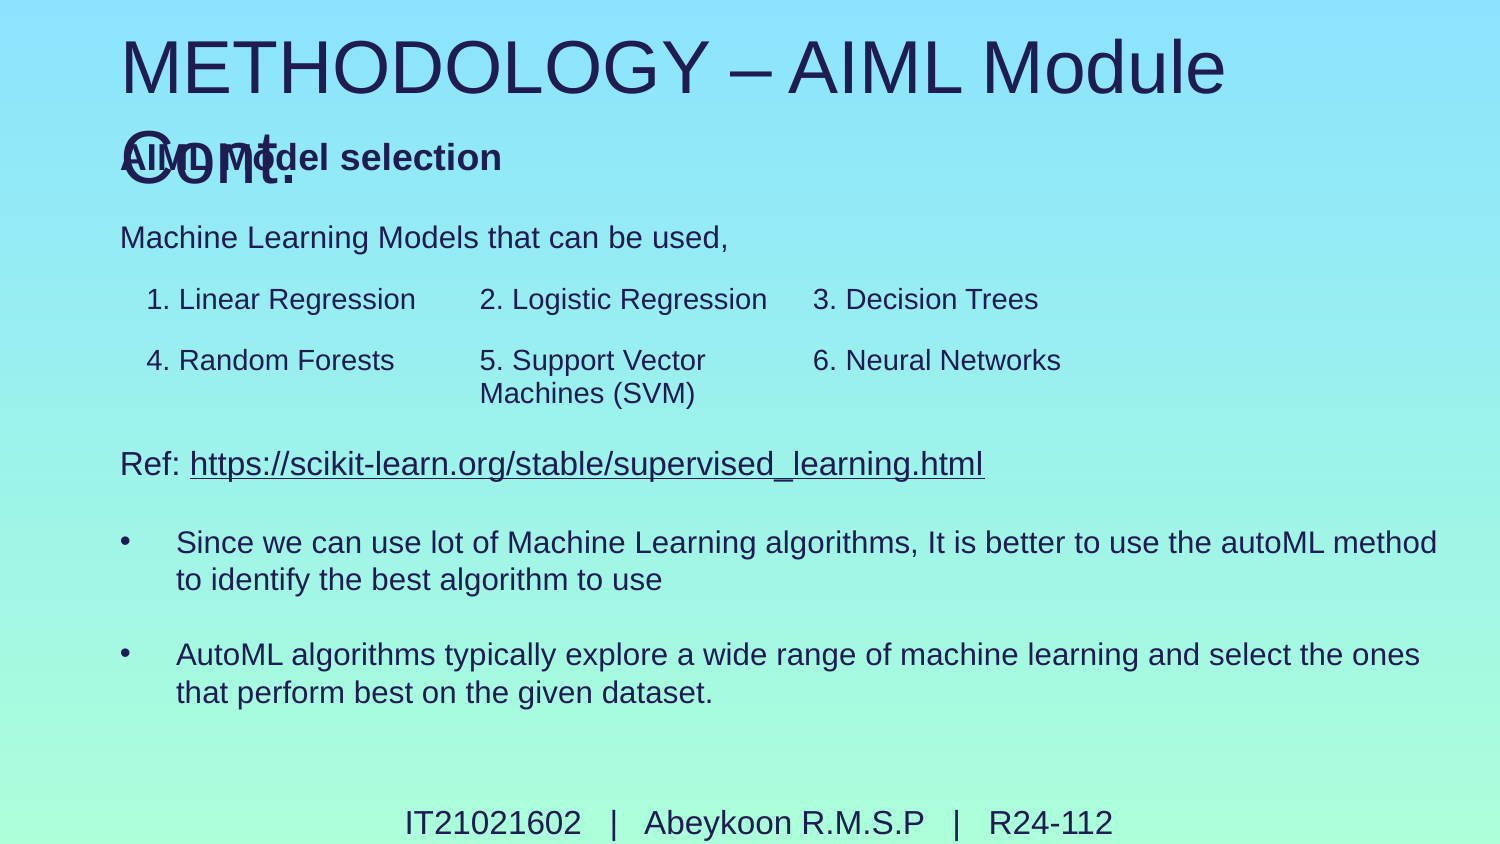

METHODOLOGY – AIML Module Cont.
AIML Model selection

Machine Learning Models that can be used,

Ref: https://scikit-learn.org/stable/supervised_learning.html

Since we can use lot of Machine Learning algorithms, It is better to use the autoML method to identify the best algorithm to use

AutoML algorithms typically explore a wide range of machine learning and select the ones that perform best on the given dataset.

| 1. Linear Regression | 2. Logistic Regression | 3. Decision Trees |
| --- | --- | --- |
| 4. Random Forests | 5. Support Vector Machines (SVM) | 6. Neural Networks |
IT21021602   |   Abeykoon R.M.S.P   |   R24-112